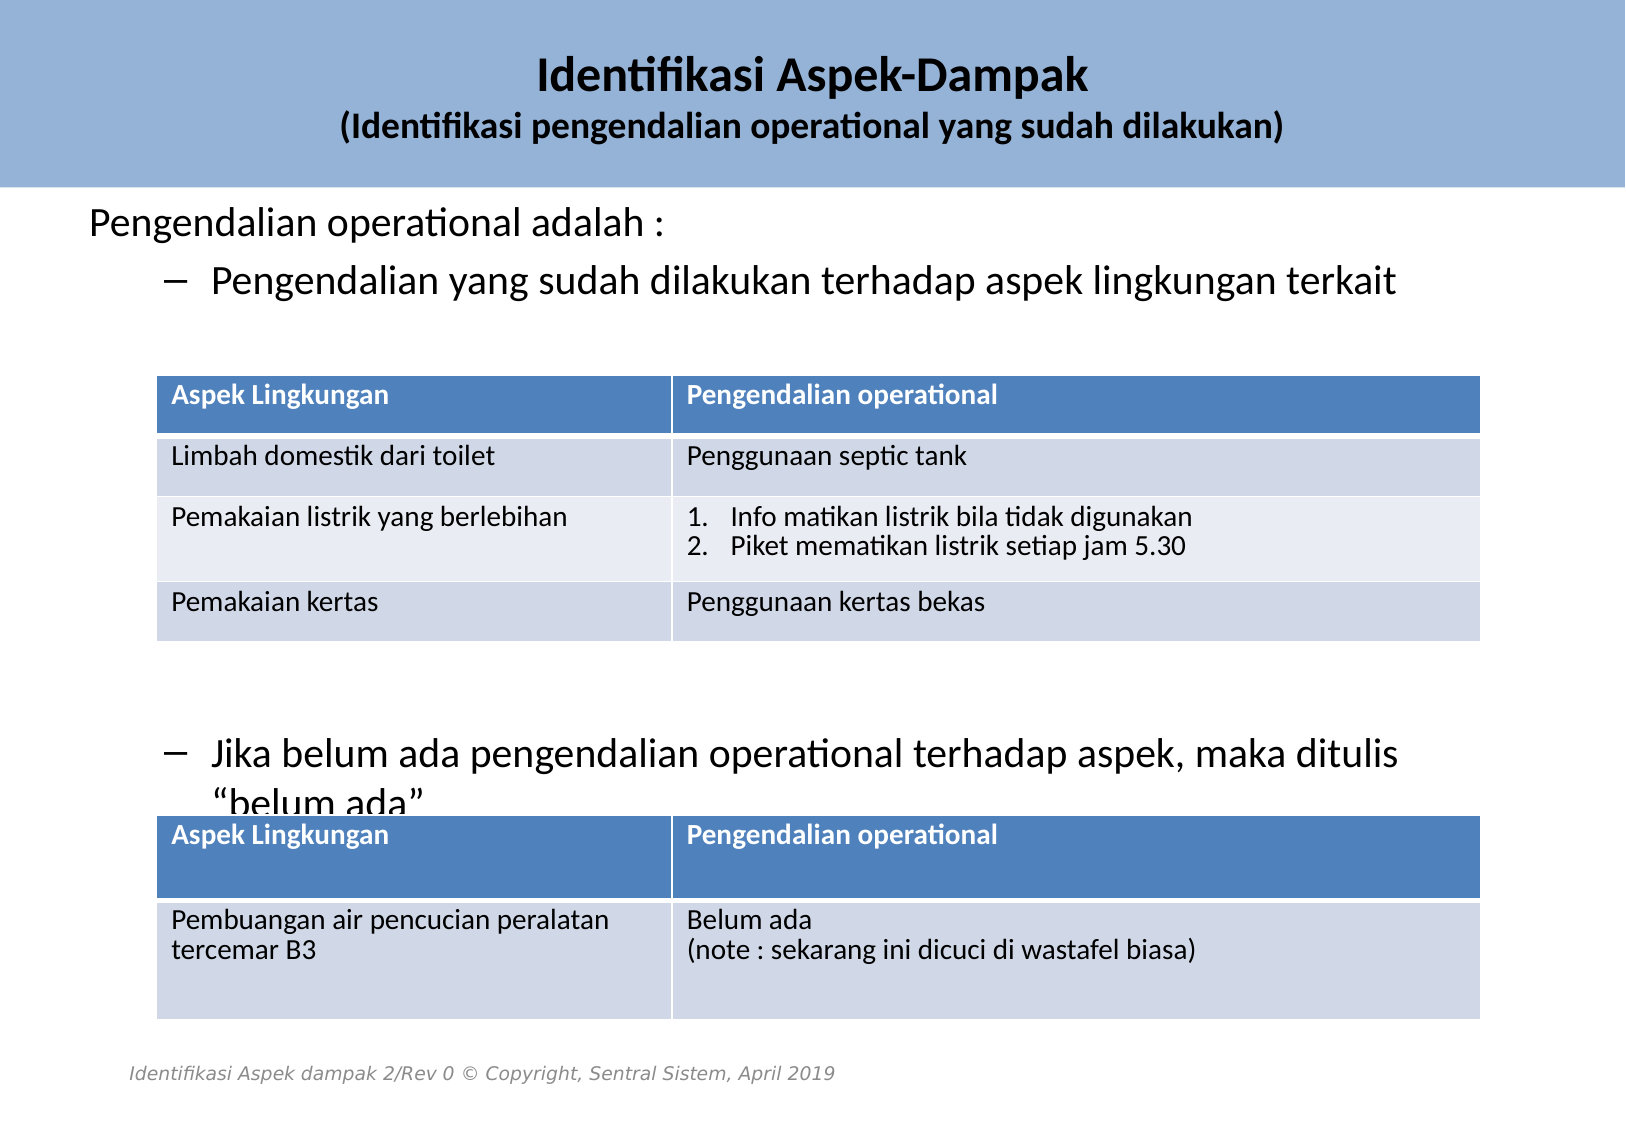

Identifikasi Aspek-Dampak
(Identifikasi pengendalian operational yang sudah dilakukan)
Pengendalian operational adalah :
Pengendalian yang sudah dilakukan terhadap aspek lingkungan terkait

Jika belum ada pengendalian operational terhadap aspek, maka ditulis “belum ada”

| Aspek Lingkungan | Pengendalian operational |
| --- | --- |
| Limbah domestik dari toilet | Penggunaan septic tank |
| Pemakaian listrik yang berlebihan | Info matikan listrik bila tidak digunakan Piket mematikan listrik setiap jam 5.30 |
| Pemakaian kertas | Penggunaan kertas bekas |
| Aspek Lingkungan | Pengendalian operational |
| --- | --- |
| Pembuangan air pencucian peralatan tercemar B3 | Belum ada (note : sekarang ini dicuci di wastafel biasa) |
Identifikasi Aspek dampak 2/Rev 0 © Copyright, Sentral Sistem, April 2019